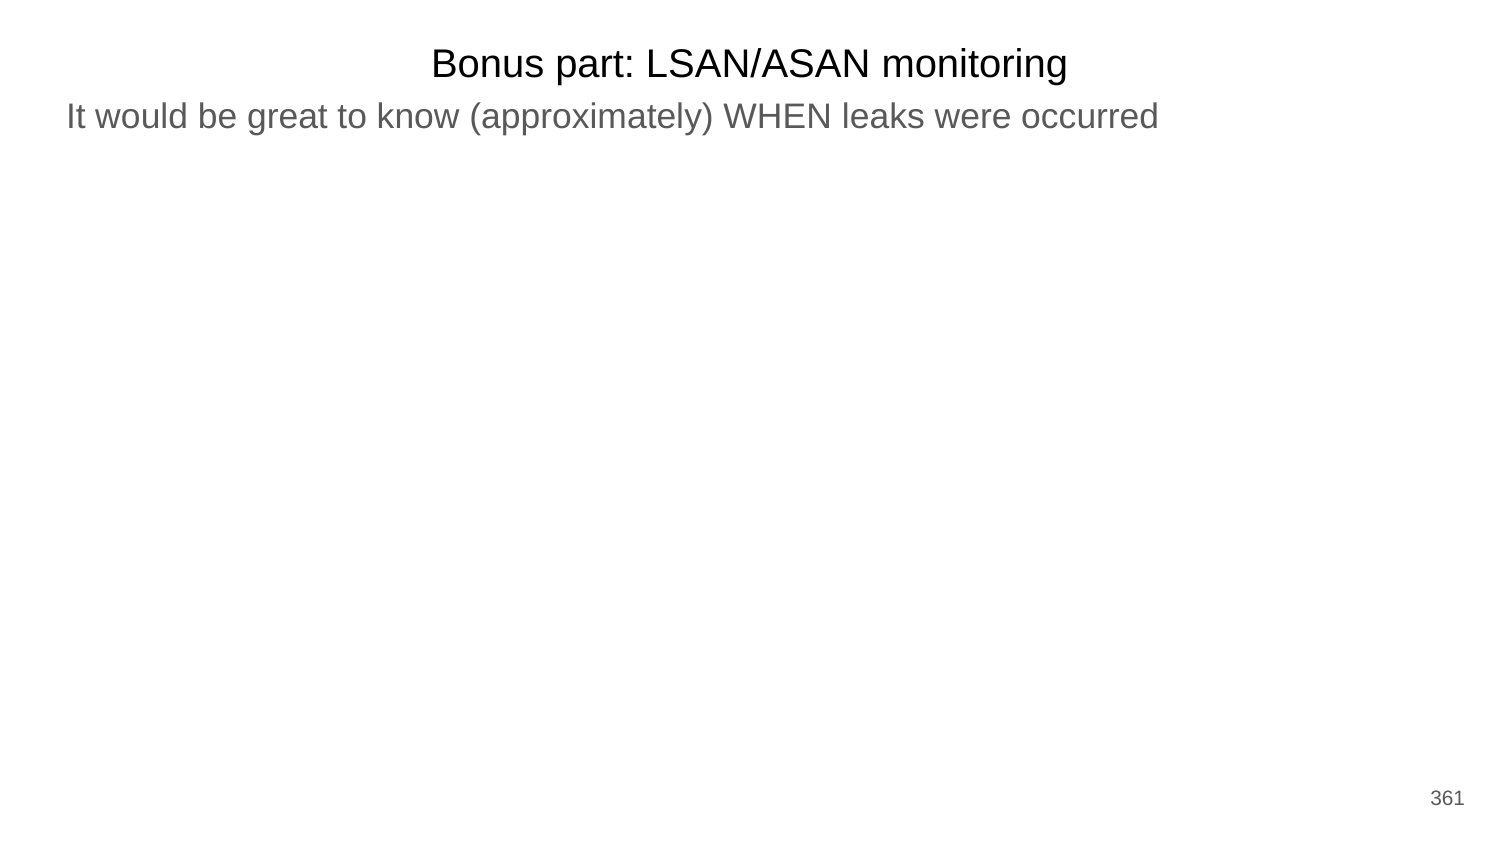

Bonus part: LSAN/ASAN monitoring
It would be great to know (approximately) WHEN leaks were occurred

361